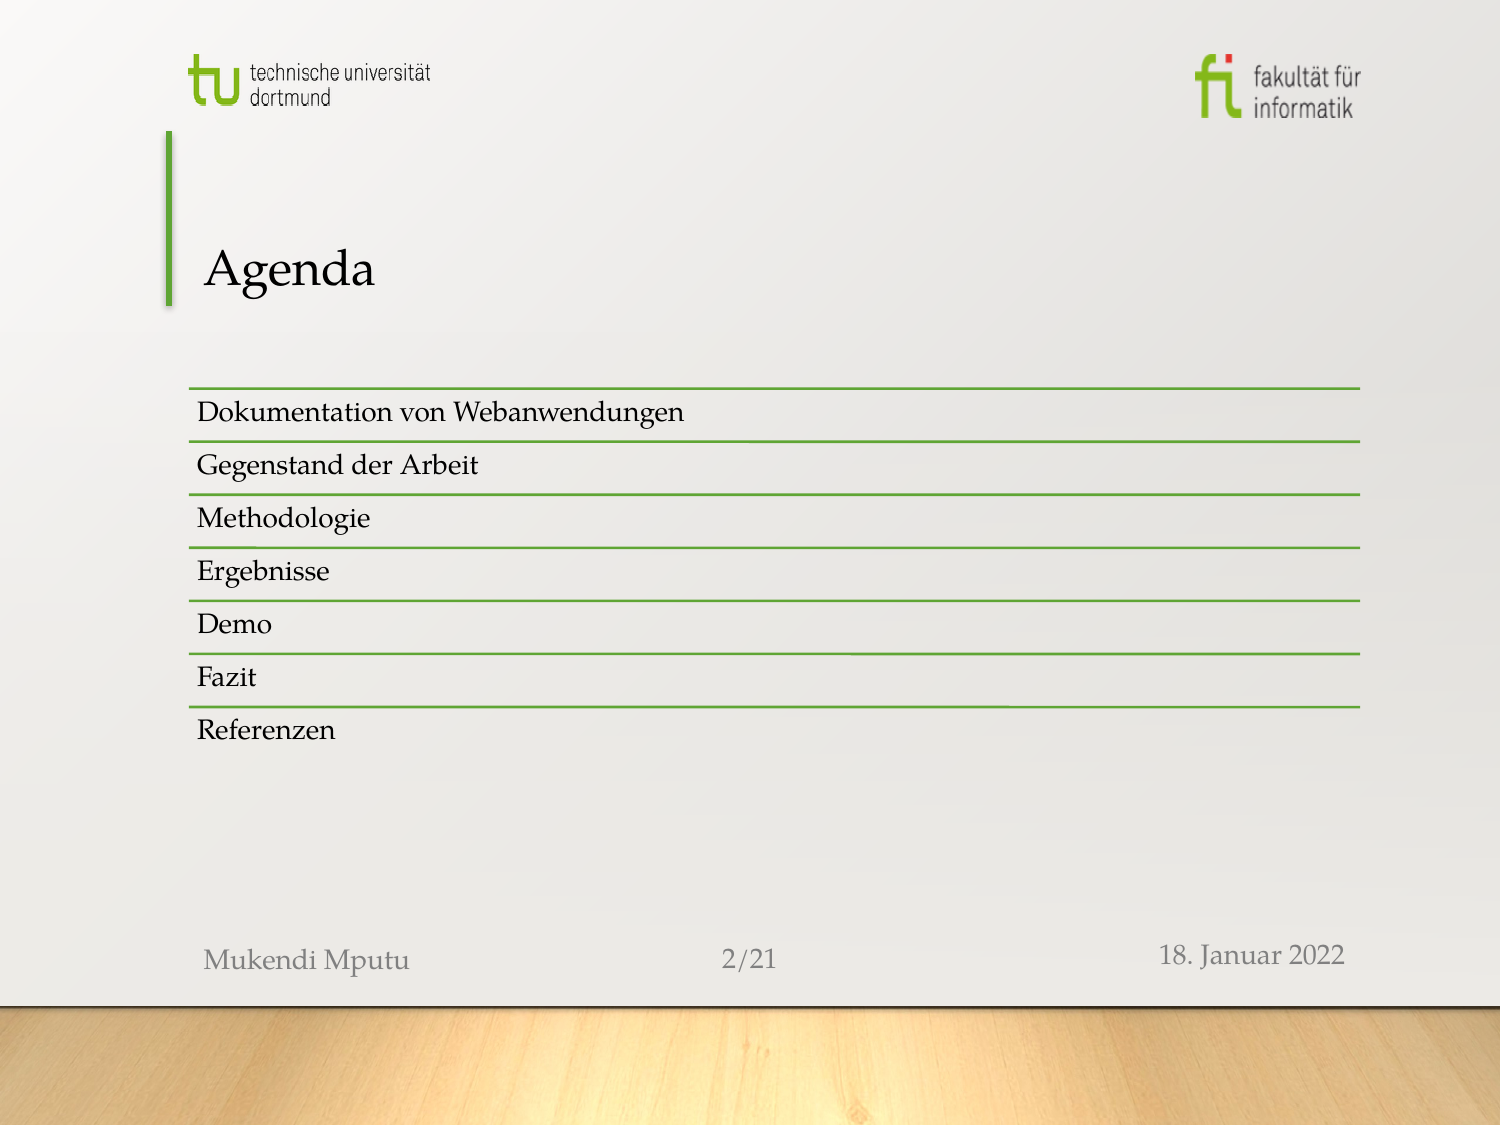

# Agenda

Dokumentation von Webanwendungen

Gegenstand der Arbeit

Methodologie

Ergebnisse

Demo

Fazit

Referenzen